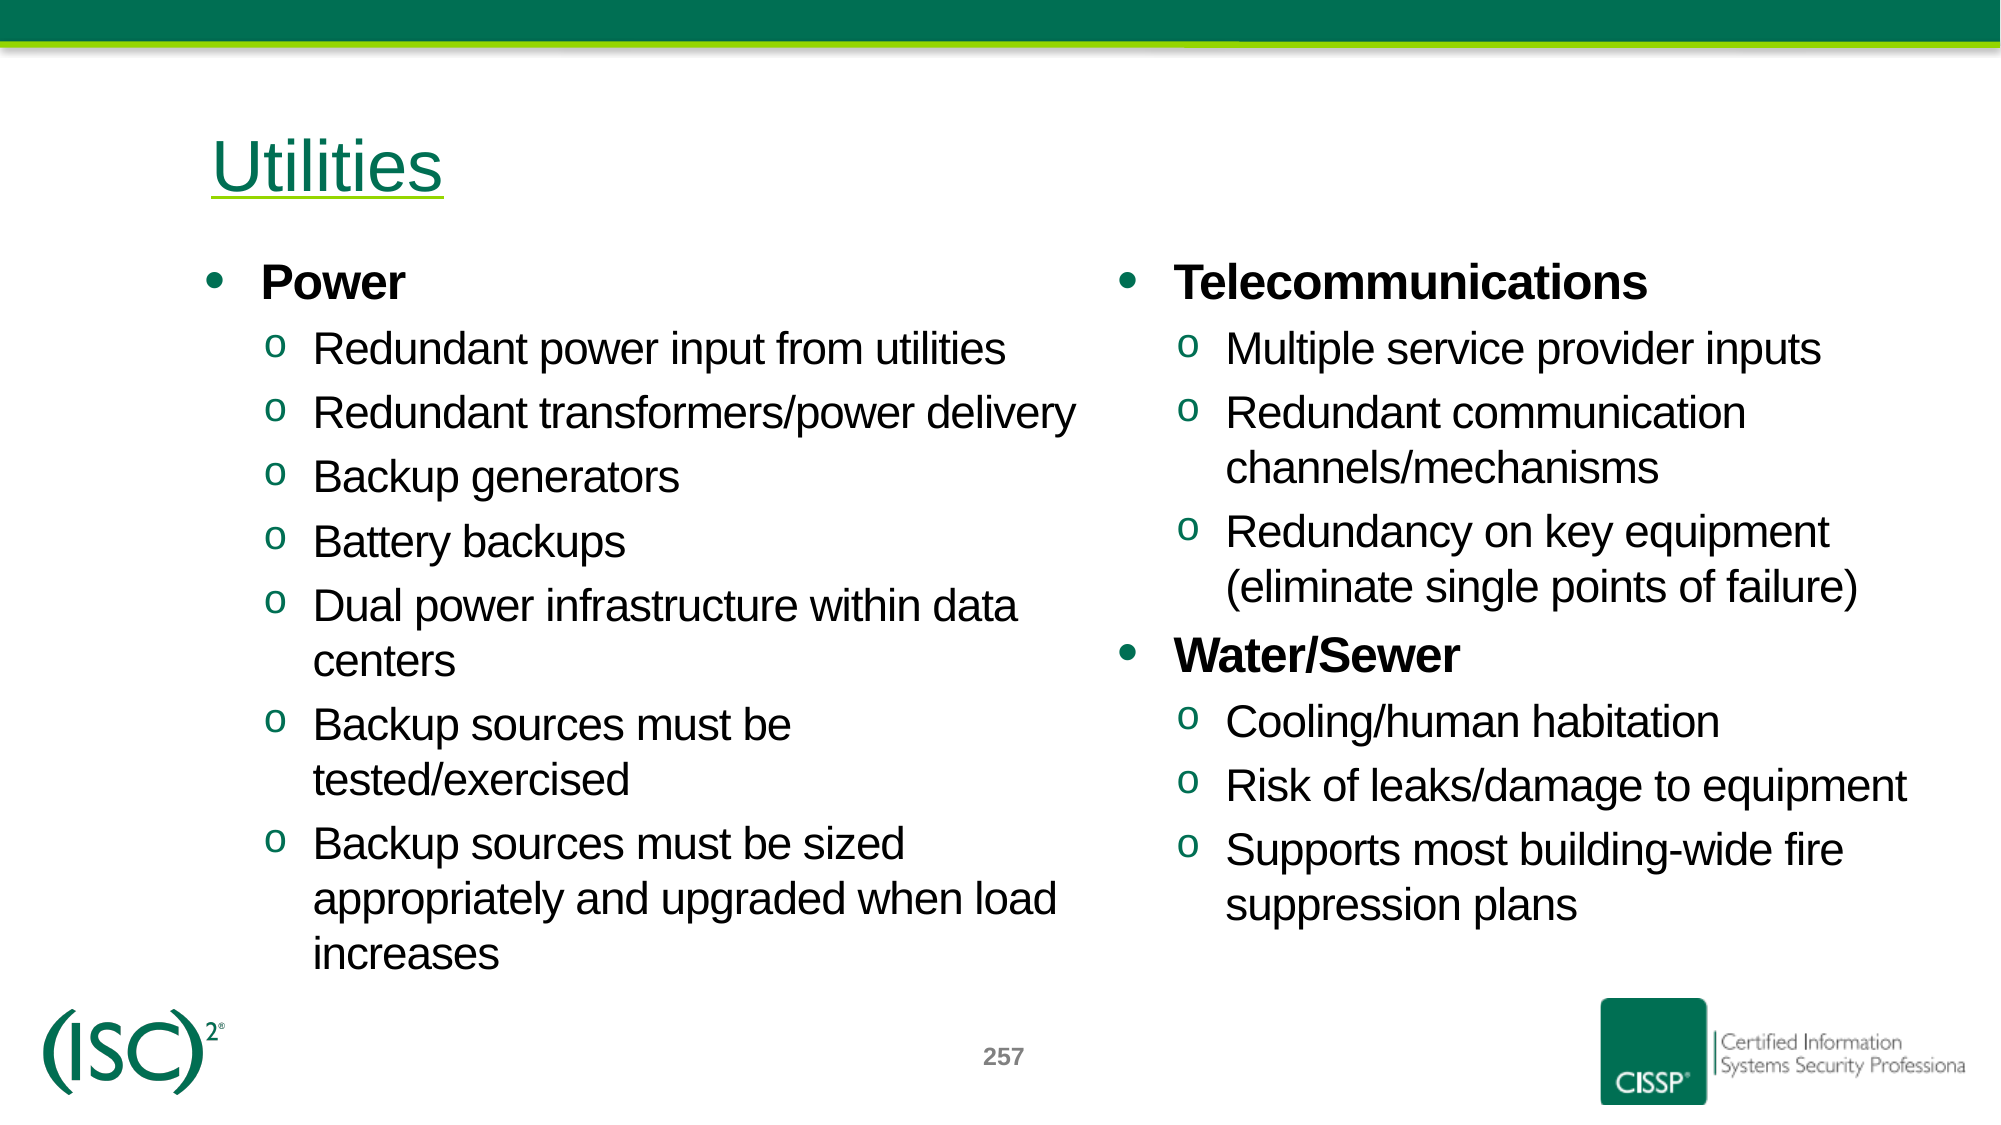

# Utilities
Power
Redundant power input from utilities
Redundant transformers/power delivery
Backup generators
Battery backups
Dual power infrastructure within data centers
Backup sources must be tested/exercised
Backup sources must be sized appropriately and upgraded when load increases
Telecommunications
Multiple service provider inputs
Redundant communication channels/mechanisms
Redundancy on key equipment (eliminate single points of failure)
Water/Sewer
Cooling/human habitation
Risk of leaks/damage to equipment
Supports most building-wide fire suppression plans